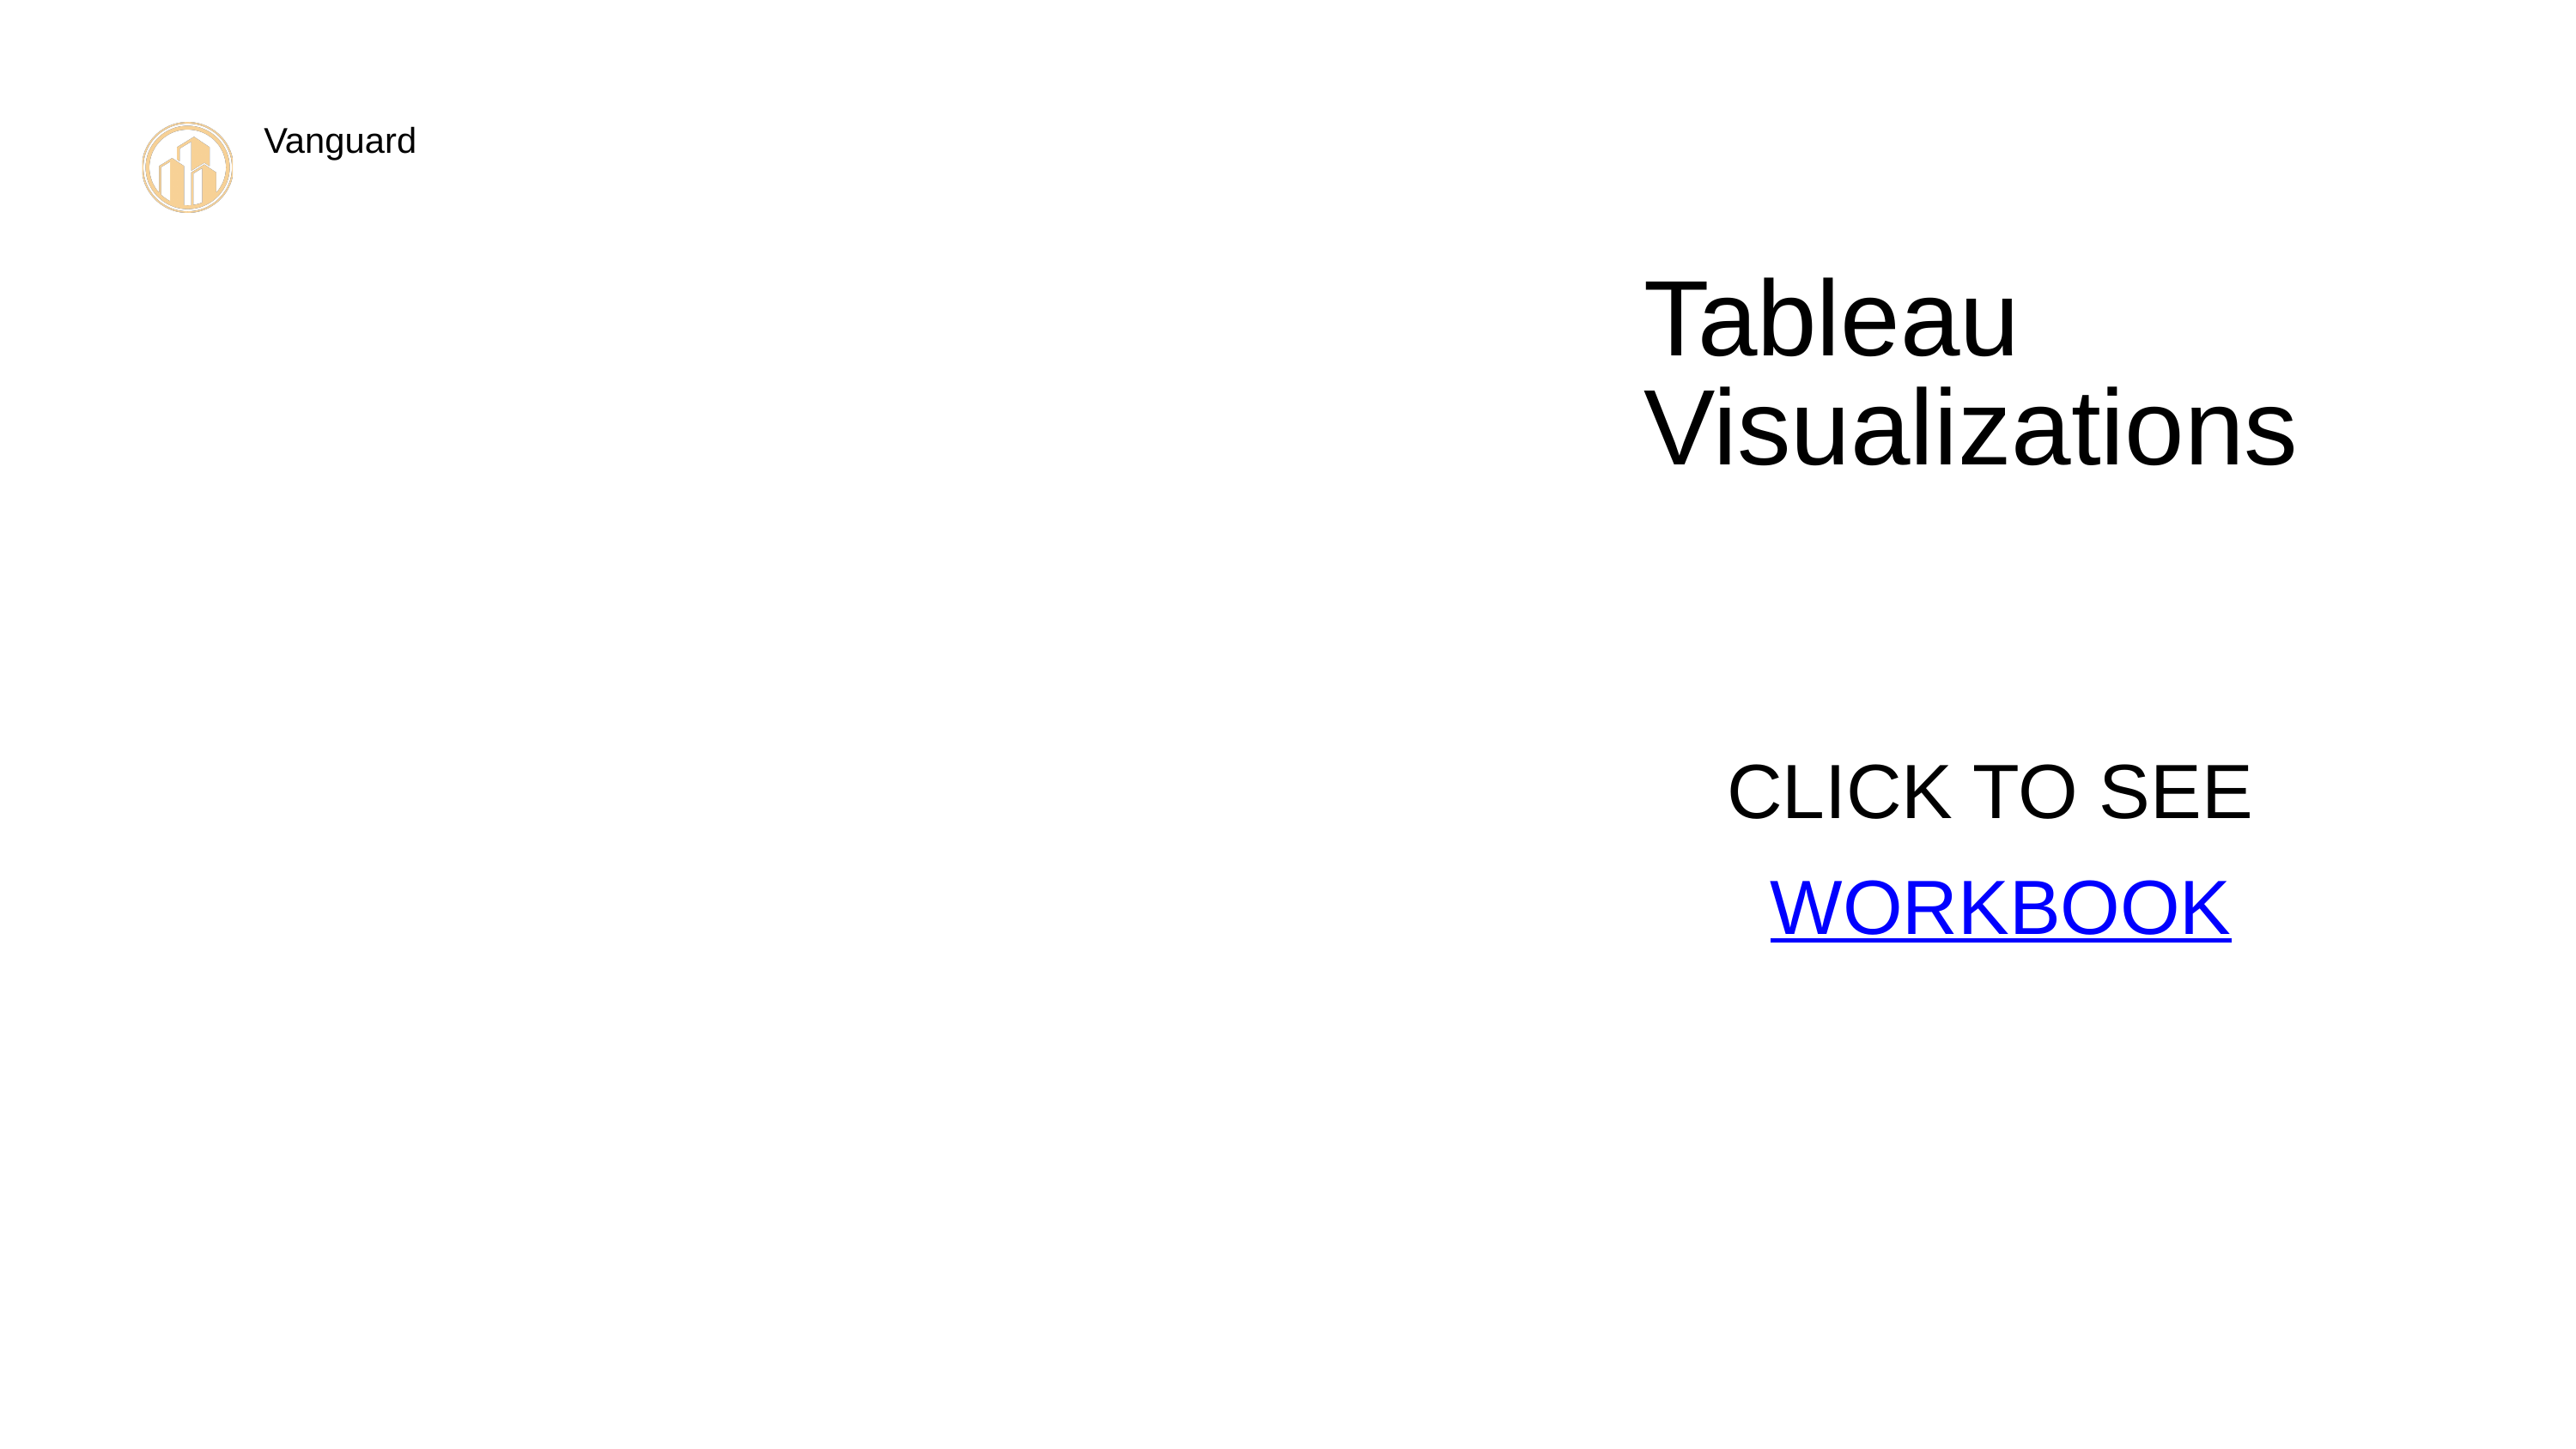

Vanguard

Tableau Visualizations
CLICK TO SEE WORKBOOK